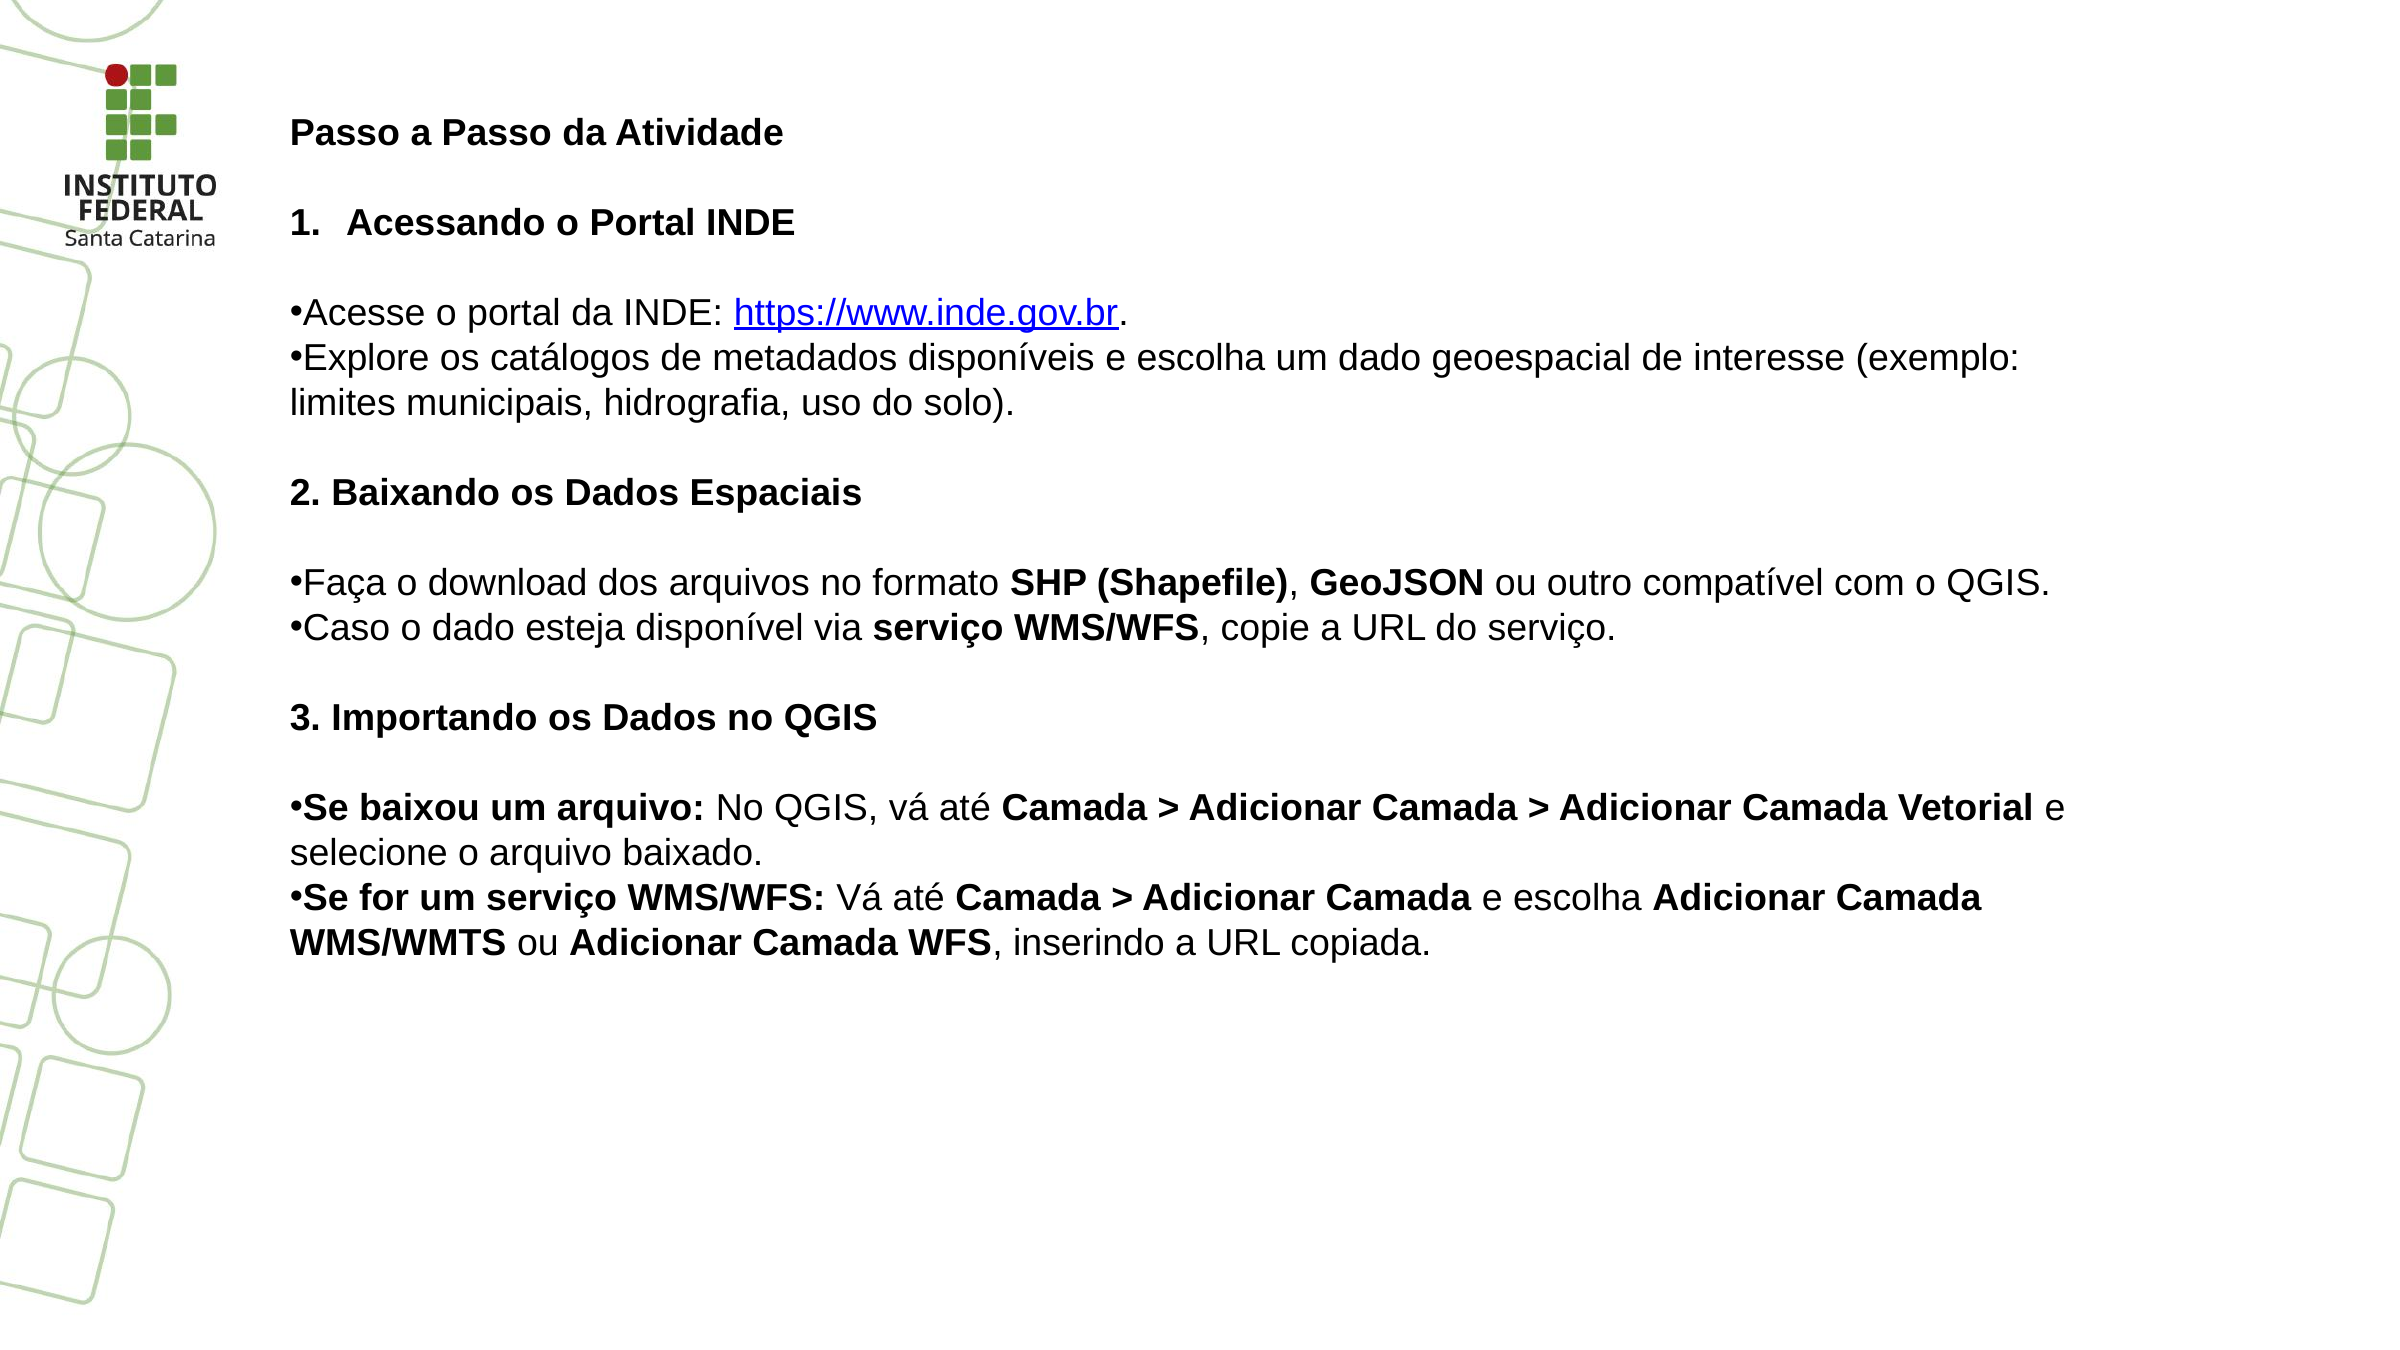

Passo a Passo da Atividade

Acessando o Portal INDE

Acesse o portal da INDE: https://www.inde.gov.br.
Explore os catálogos de metadados disponíveis e escolha um dado geoespacial de interesse (exemplo: limites municipais, hidrografia, uso do solo).

2. Baixando os Dados Espaciais

Faça o download dos arquivos no formato SHP (Shapefile), GeoJSON ou outro compatível com o QGIS.
Caso o dado esteja disponível via serviço WMS/WFS, copie a URL do serviço.

3. Importando os Dados no QGIS

Se baixou um arquivo: No QGIS, vá até Camada > Adicionar Camada > Adicionar Camada Vetorial e selecione o arquivo baixado.
Se for um serviço WMS/WFS: Vá até Camada > Adicionar Camada e escolha Adicionar Camada WMS/WMTS ou Adicionar Camada WFS, inserindo a URL copiada.